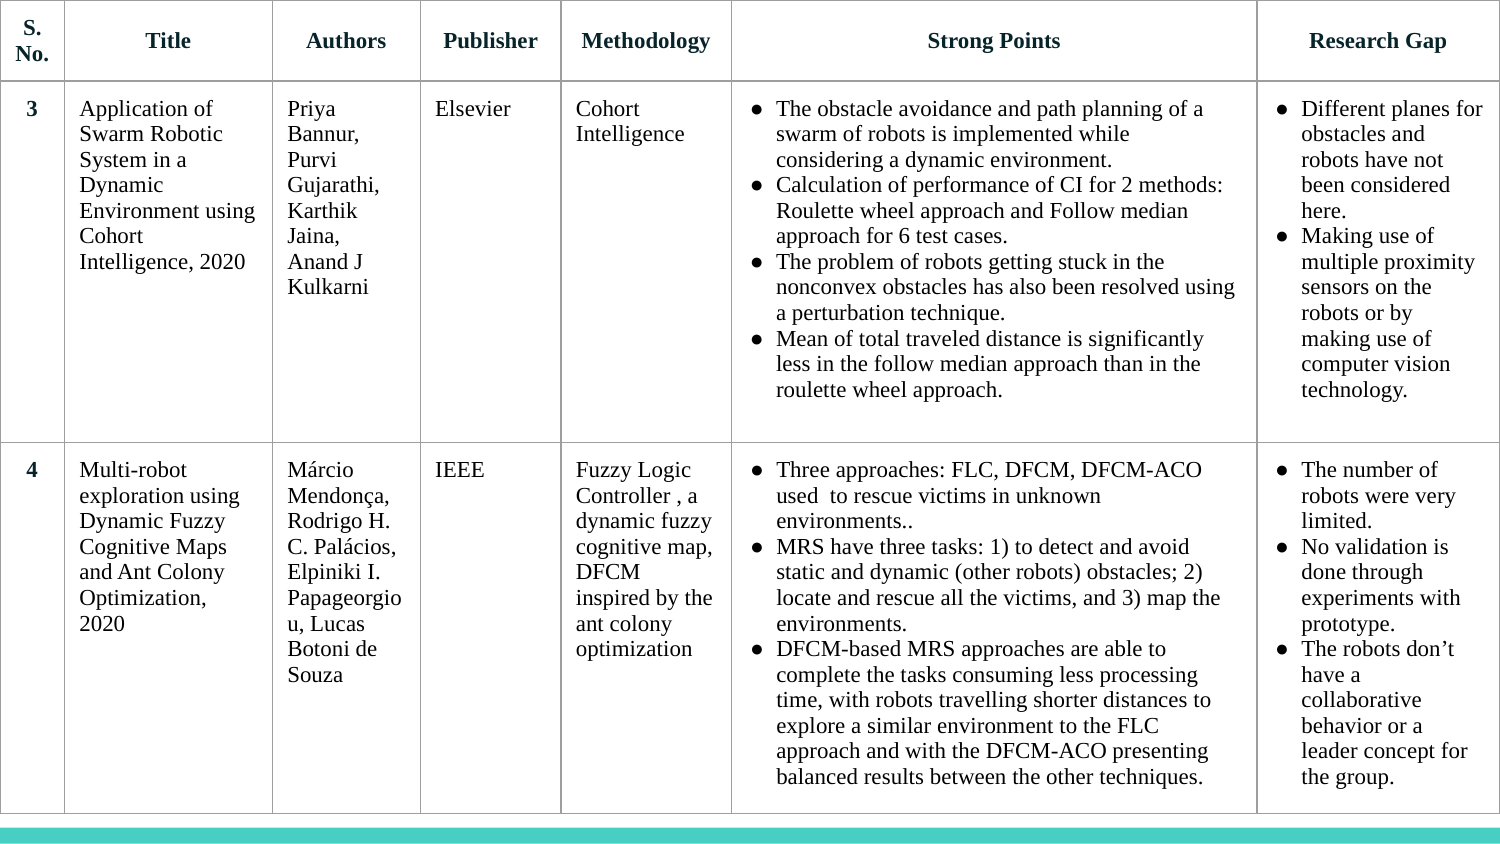

| S. No. | Title | Authors | Publisher | Methodology | Strong Points | Research Gap |
| --- | --- | --- | --- | --- | --- | --- |
| 3 | Application of Swarm Robotic System in a Dynamic Environment using Cohort Intelligence, 2020 | Priya Bannur, Purvi Gujarathi, Karthik Jaina, Anand J Kulkarni | Elsevier | Cohort Intelligence | The obstacle avoidance and path planning of a swarm of robots is implemented while considering a dynamic environment. Calculation of performance of CI for 2 methods: Roulette wheel approach and Follow median approach for 6 test cases. The problem of robots getting stuck in the nonconvex obstacles has also been resolved using a perturbation technique. Mean of total traveled distance is significantly less in the follow median approach than in the roulette wheel approach. | Different planes for obstacles and robots have not been considered here. Making use of multiple proximity sensors on the robots or by making use of computer vision technology. |
| 4 | Multi-robot exploration using Dynamic Fuzzy Cognitive Maps and Ant Colony Optimization, 2020 | Márcio Mendonça, Rodrigo H. C. Palácios, Elpiniki I. Papageorgiou, Lucas Botoni de Souza | IEEE | Fuzzy Logic Controller , a dynamic fuzzy cognitive map, DFCM inspired by the ant colony optimization | Three approaches: FLC, DFCM, DFCM-ACO used to rescue victims in unknown environments.. MRS have three tasks: 1) to detect and avoid static and dynamic (other robots) obstacles; 2) locate and rescue all the victims, and 3) map the environments. DFCM-based MRS approaches are able to complete the tasks consuming less processing time, with robots travelling shorter distances to explore a similar environment to the FLC approach and with the DFCM-ACO presenting balanced results between the other techniques. | The number of robots were very limited. No validation is done through experiments with prototype. The robots don’t have a collaborative behavior or a leader concept for the group. |